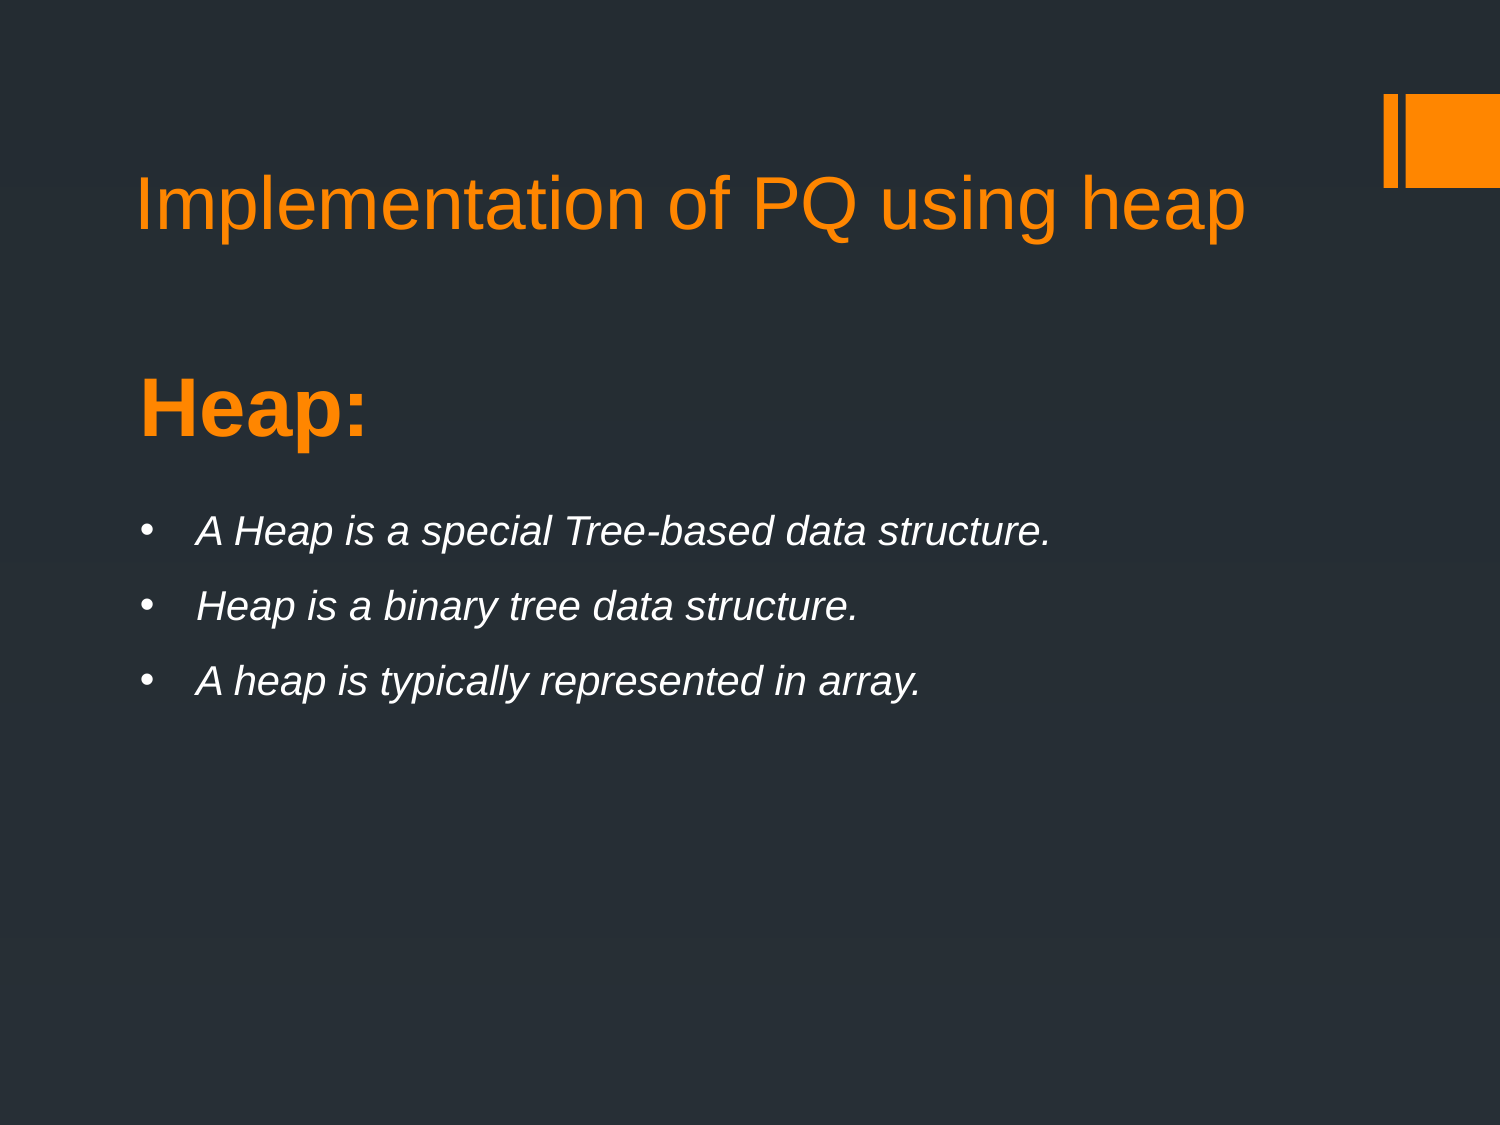

Implementation of PQ using heap
Heap:
A Heap is a special Tree-based data structure.
Heap is a binary tree data structure.
A heap is typically represented in array.